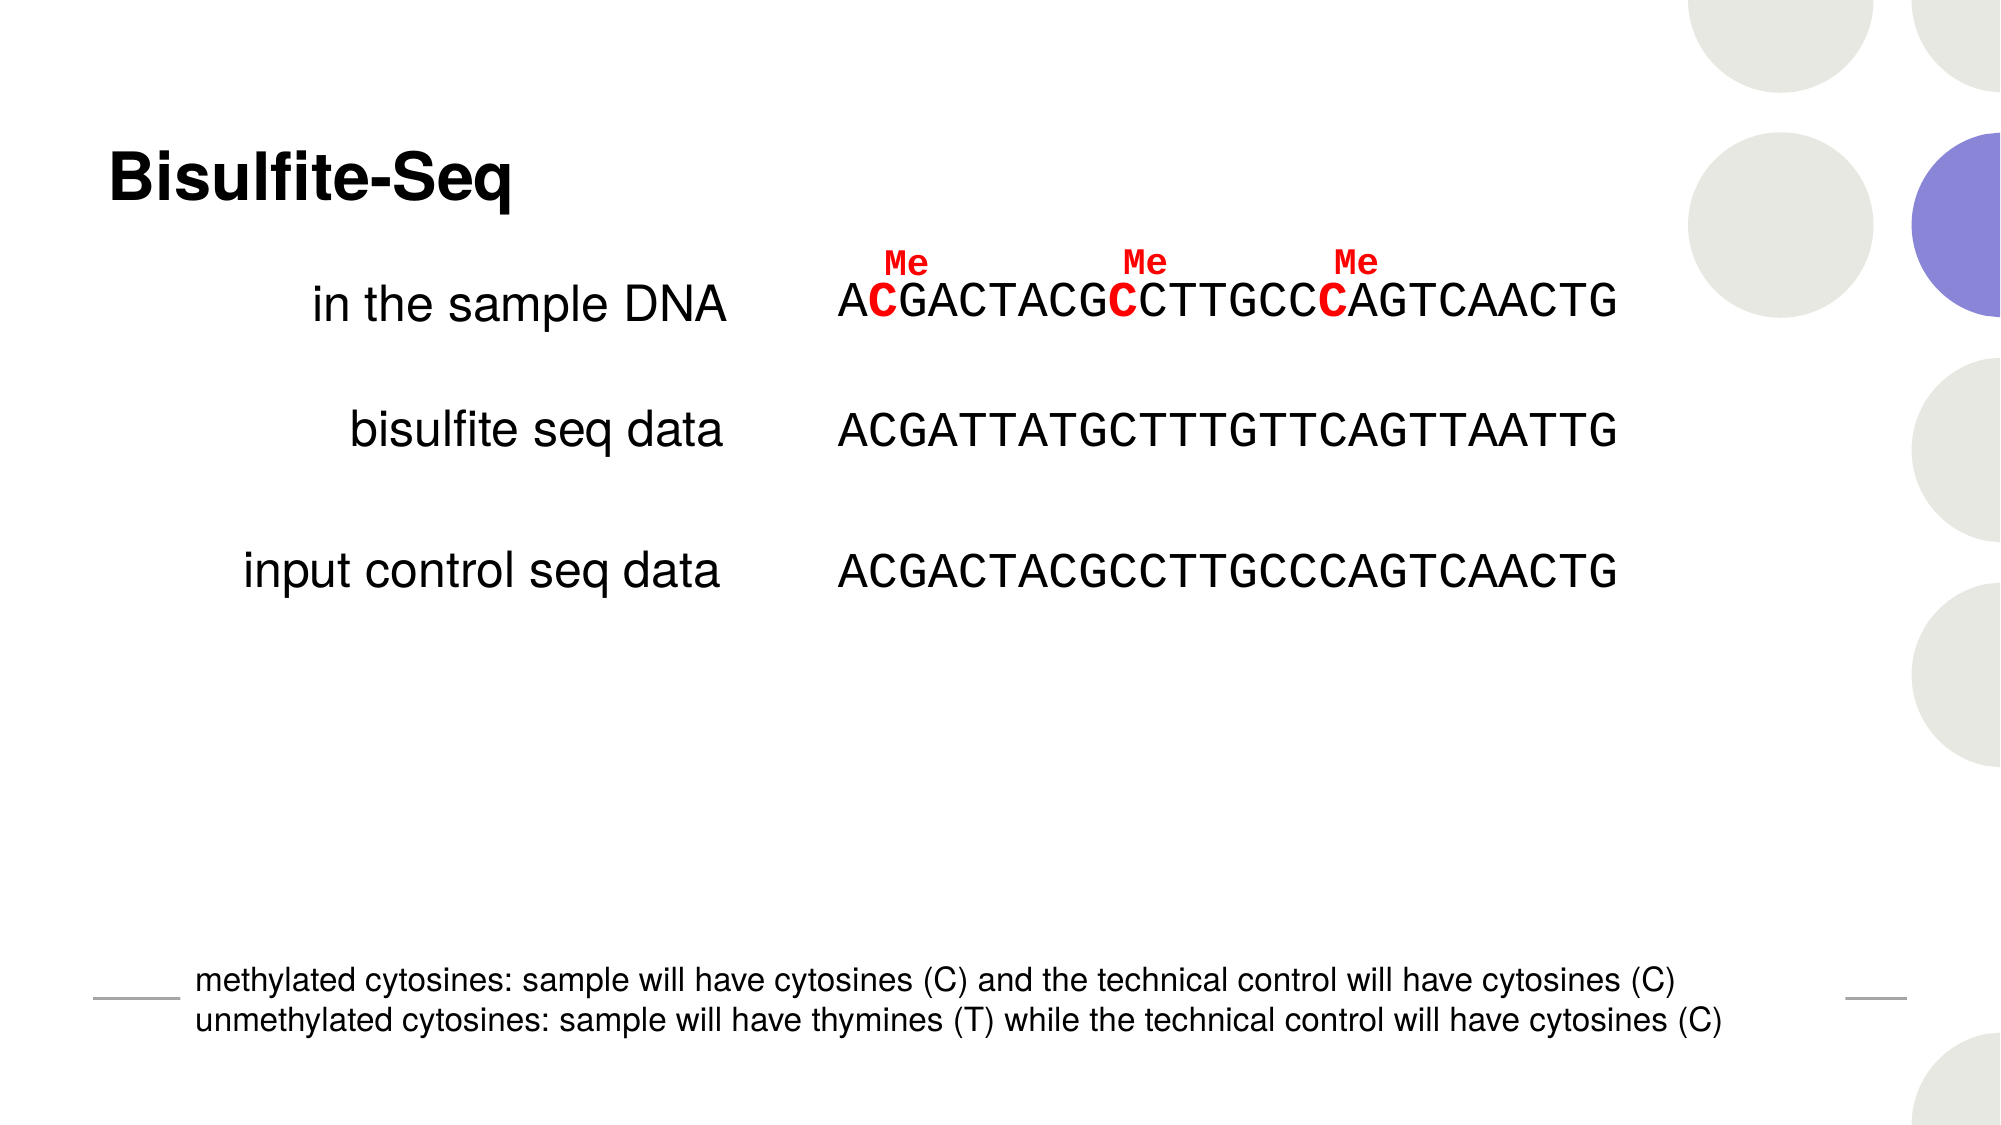

# Bisulfite-Seq
Me
Me
Me
ACGACTACGCCTTGCCCAGTCAACTG
in the sample DNA
bisulfite seq data
ACGATTATGCTTTGTTCAGTTAATTG
input control seq data
ACGACTACGCCTTGCCCAGTCAACTG
methylated cytosines: sample will have cytosines (C) and the technical control will have cytosines (C)
unmethylated cytosines: sample will have thymines (T) while the technical control will have cytosines (C)